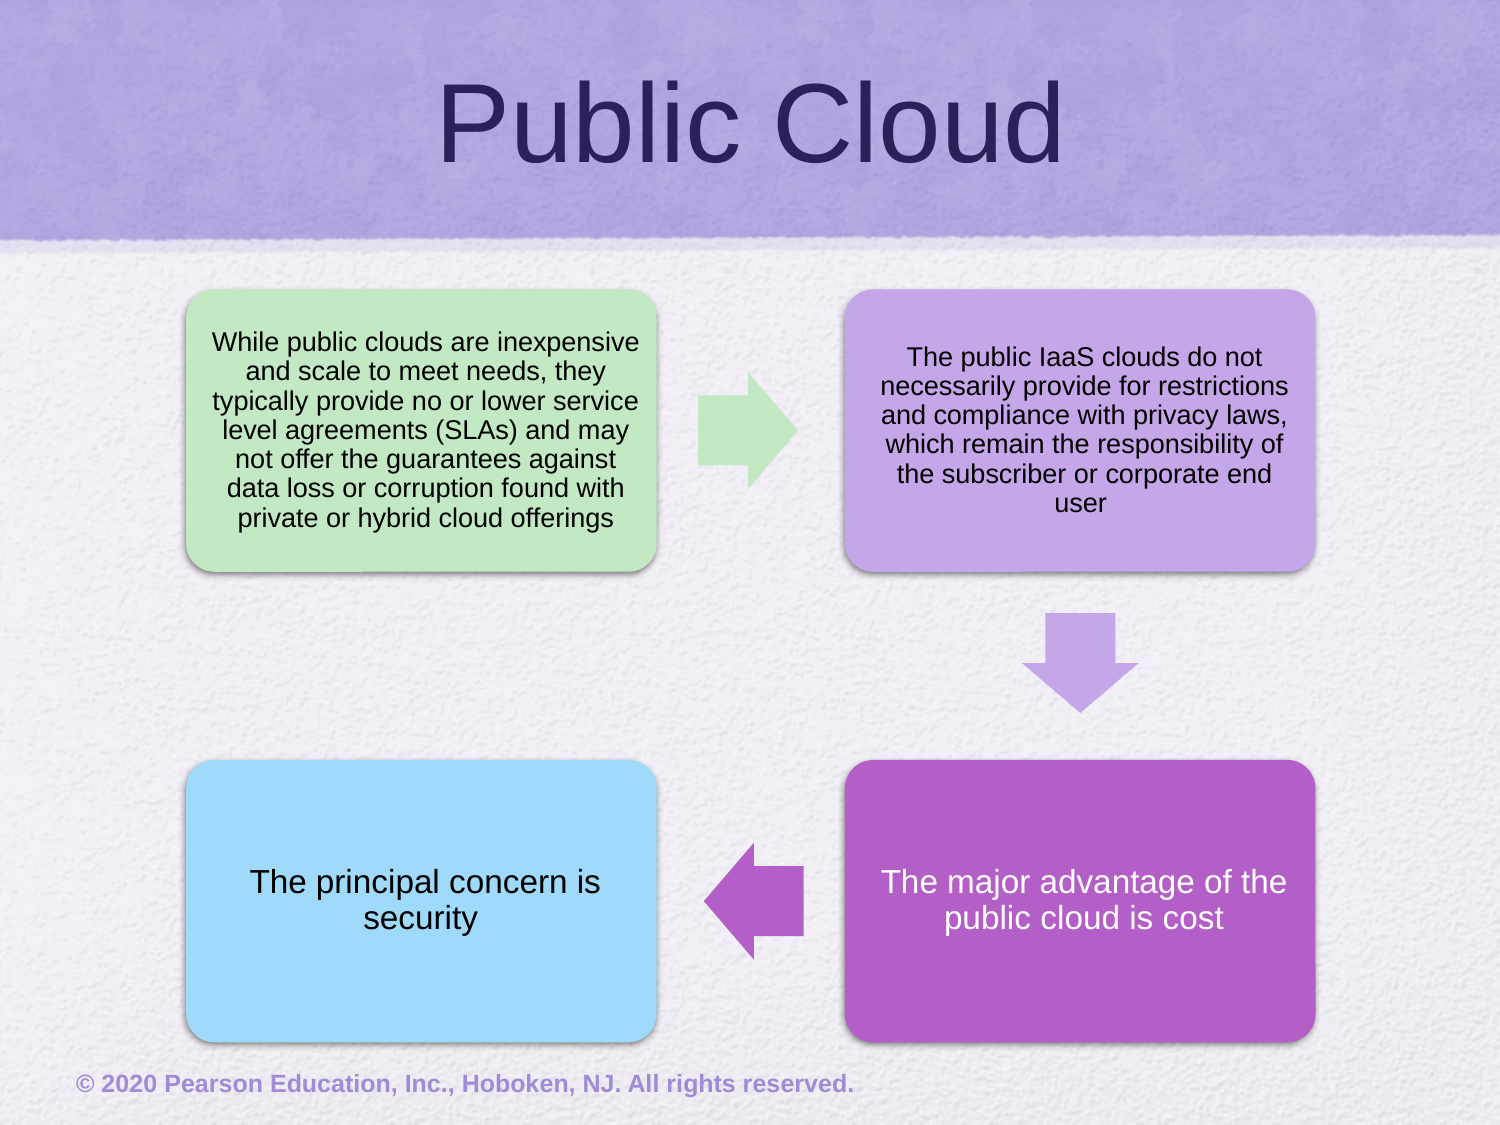

# Public Cloud
While public clouds are inexpensive and scale to meet needs, they typically provide no or lower service level agreements (SLAs) and may not offer the guarantees against data loss or corruption found with private or hybrid cloud offerings

The public IaaS clouds do not necessarily provide for restrictions and compliance with privacy laws, which remain the responsibility of the subscriber or corporate end user

The major advantage of the public cloud is cost

The principal concern is security

© 2020 Pearson Education, Inc., Hoboken, NJ. All rights reserved.